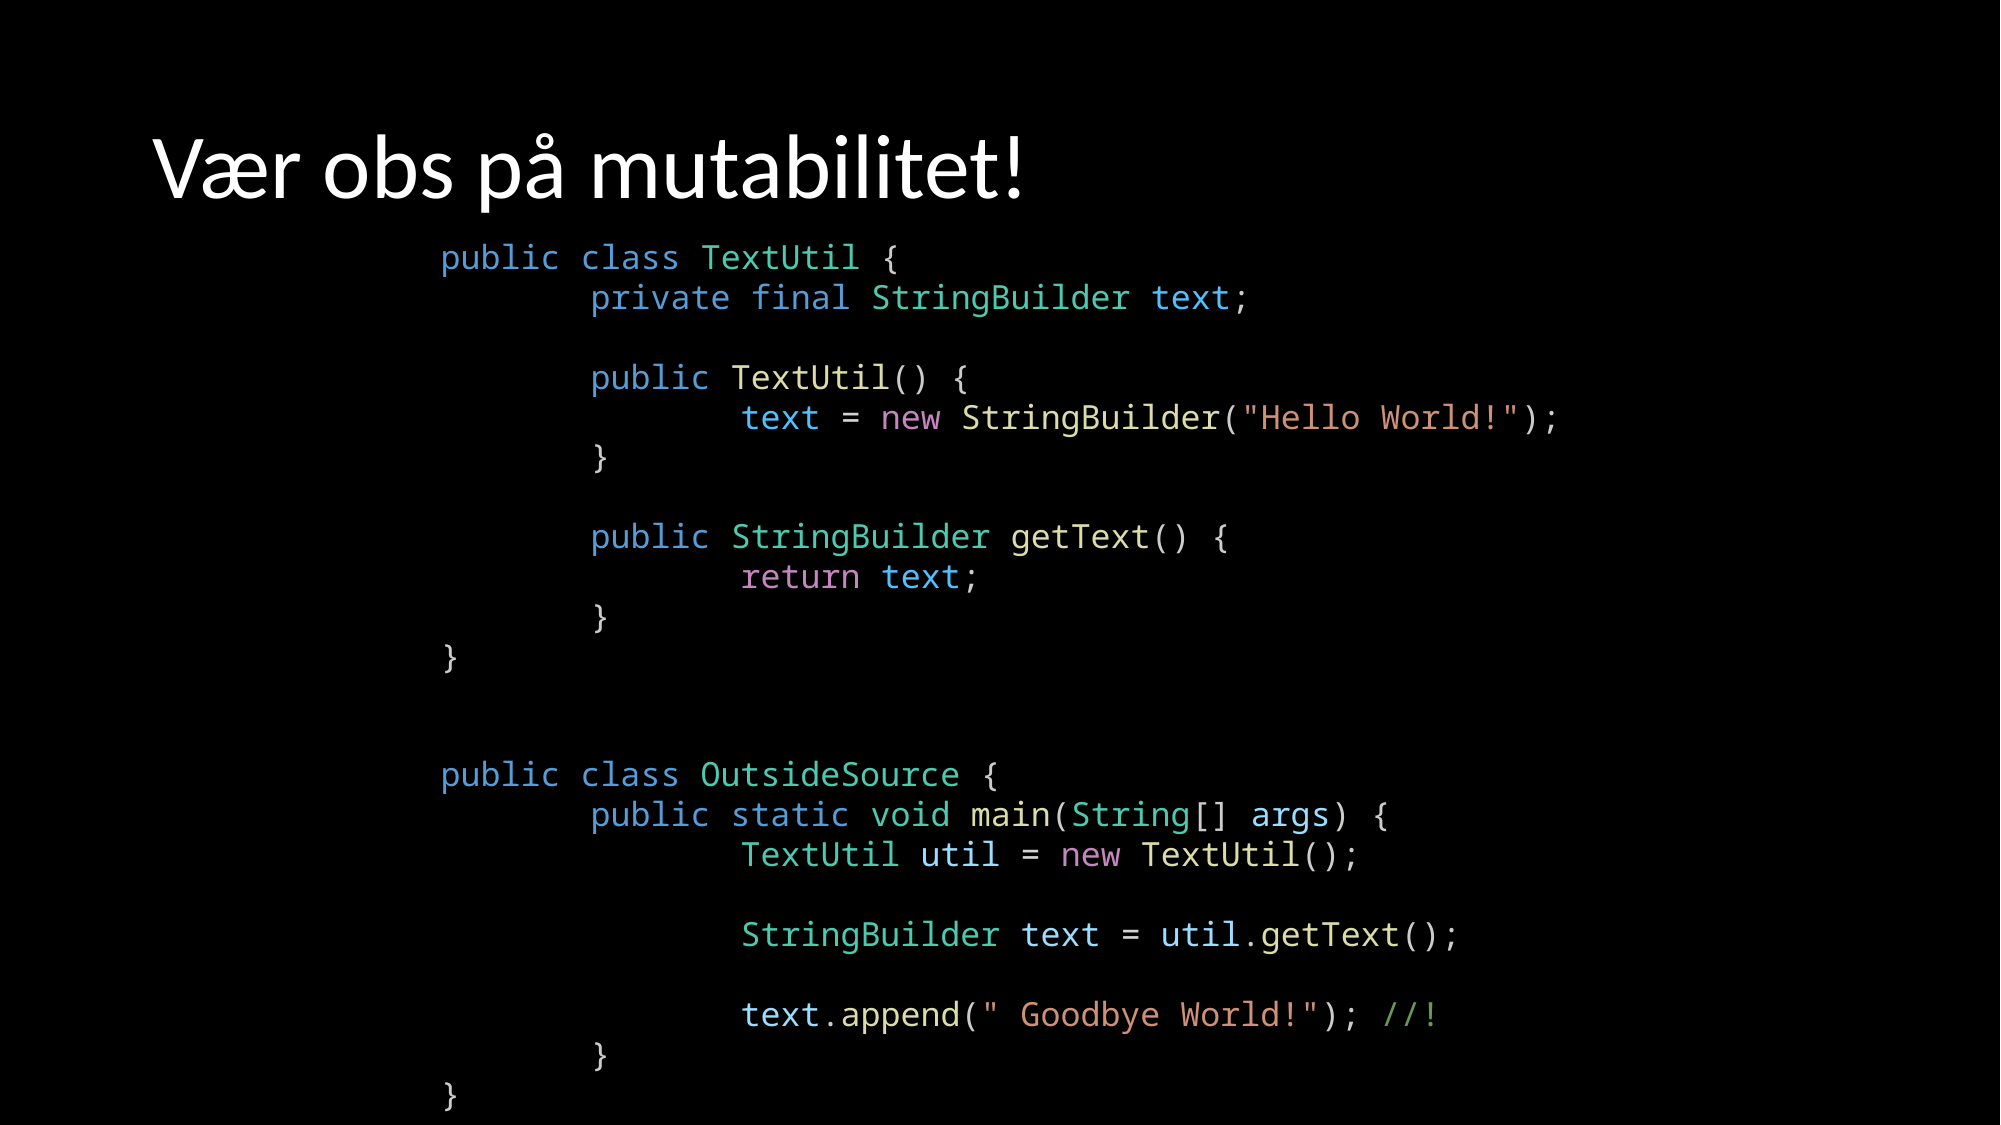

# Vær obs på mutabilitet!
public class TextUtil {
	private final StringBuilder text;
	public TextUtil() {
		text = new StringBuilder("Hello World!");
	}
	public StringBuilder getText() {
		return text;
	}
}
public class OutsideSource {
	public static void main(String[] args) {
		TextUtil util = new TextUtil();
		StringBuilder text = util.getText();
		text.append(" Goodbye World!"); //!
	}
}